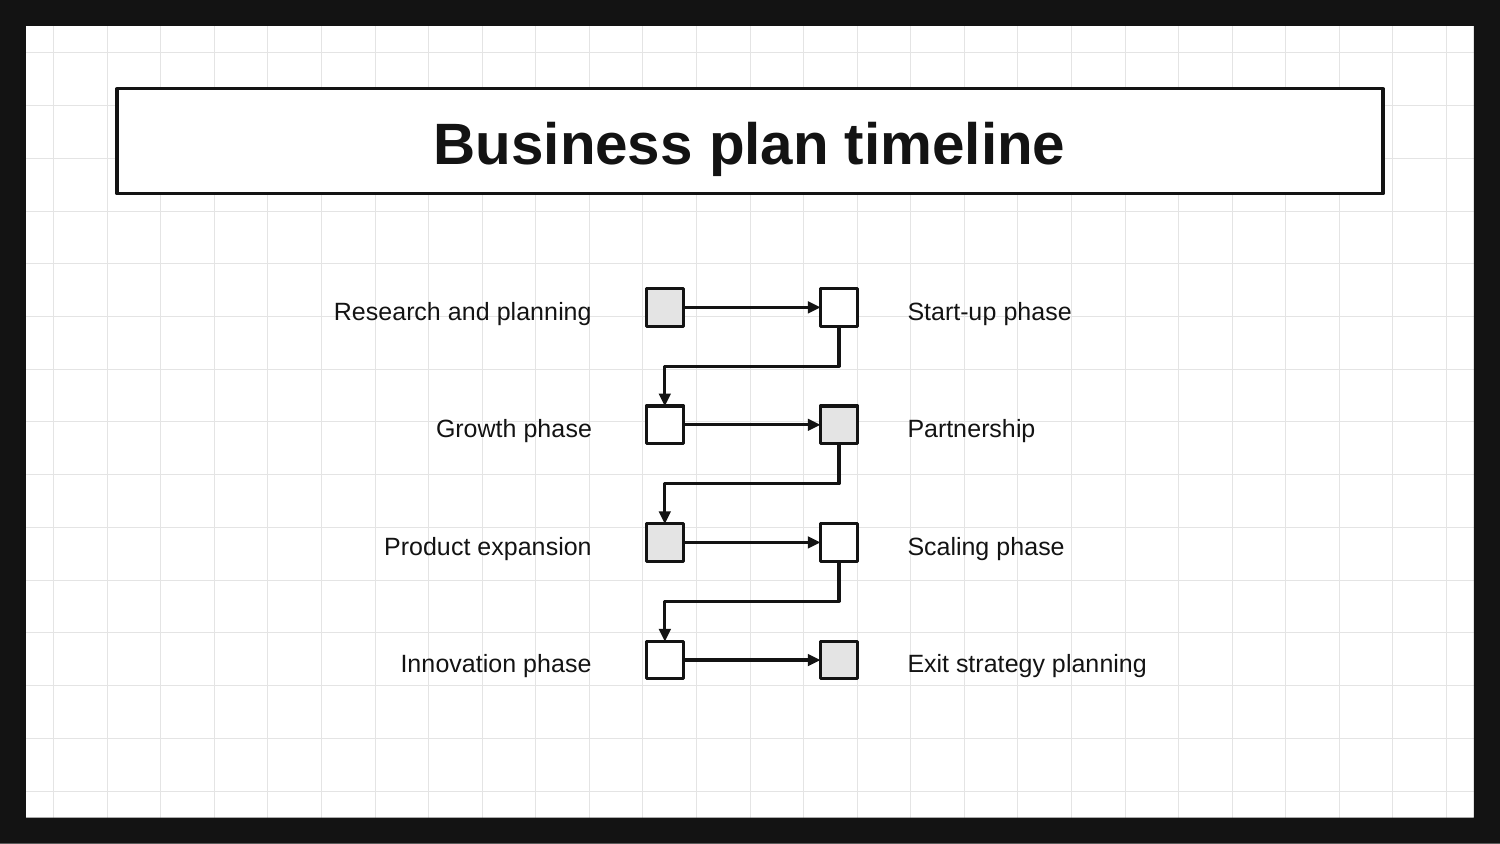

# Business plan timeline
Research and planning
Start-up phase

Growth phase
Partnership

Product expansion
Scaling phase

Innovation phase
Exit strategy planning